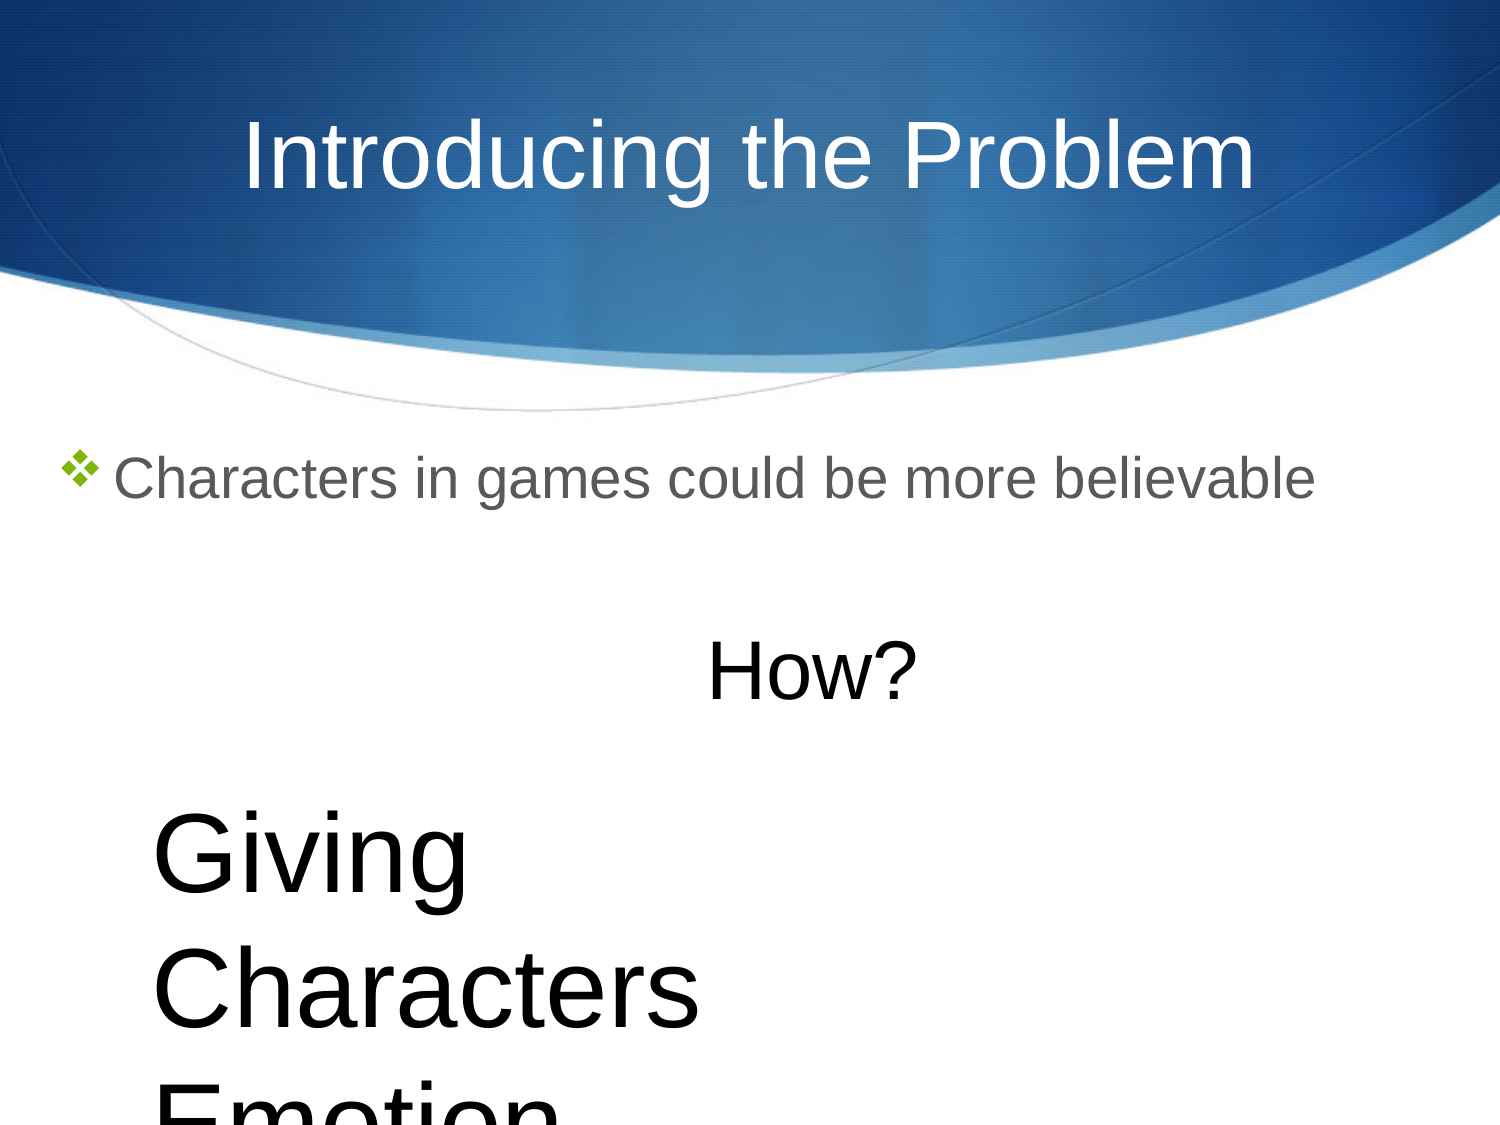

# Introducing the Problem
Characters in games could be more believable
How?
Giving Characters Emotion